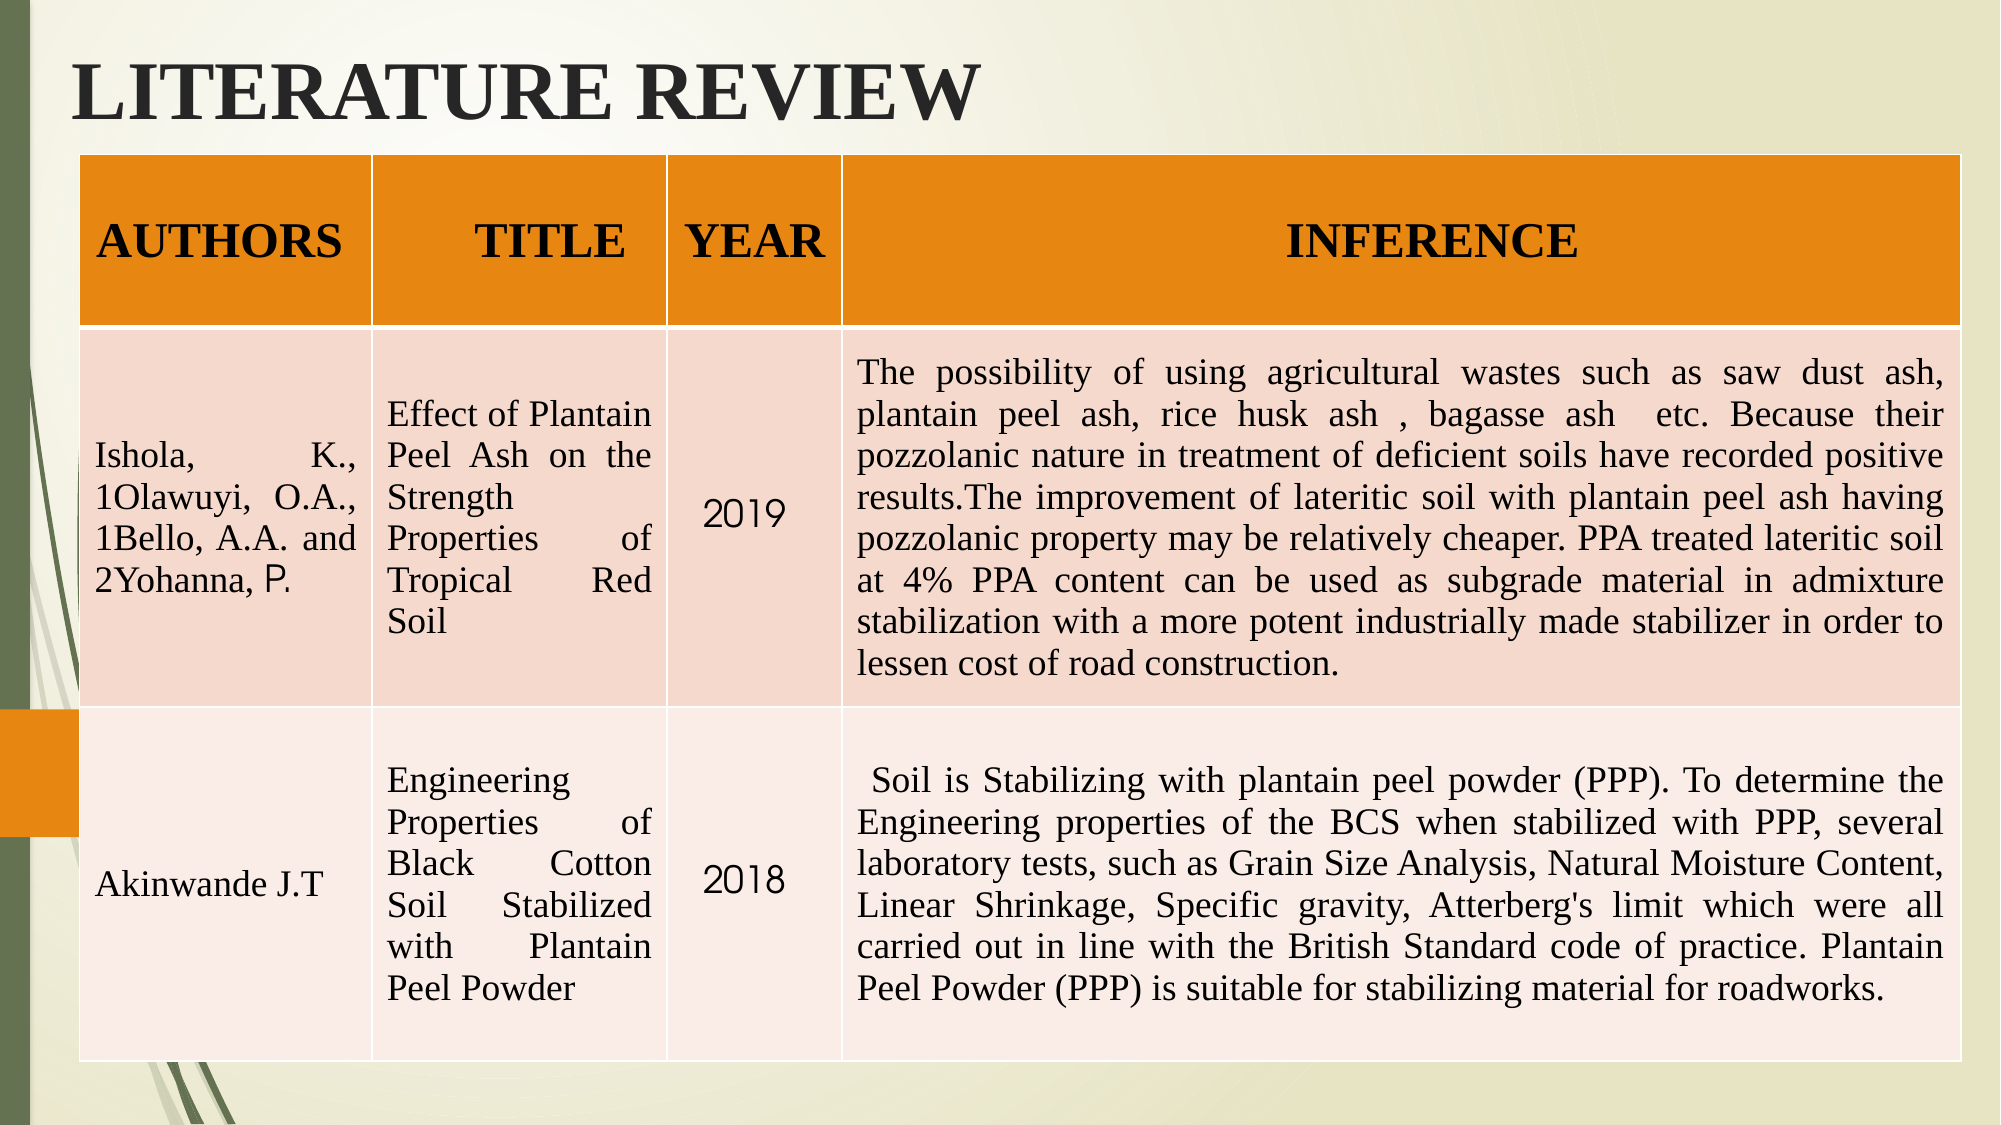

# LITERATURE REVIEW
| AUTHORS | TITLE | YEAR | INFERENCE |
| --- | --- | --- | --- |
| Ishola, K., 1Olawuyi, O.A., 1Bello, A.A. and 2Yohanna, P. | Effect of Plantain Peel Ash on the Strength Properties of Tropical Red Soil | 2019 | The possibility of using agricultural wastes such as saw dust ash, plantain peel ash, rice husk ash , bagasse ash etc. Because their pozzolanic nature in treatment of deficient soils have recorded positive results.The improvement of lateritic soil with plantain peel ash having pozzolanic property may be relatively cheaper. PPA treated lateritic soil at 4% PPA content can be used as subgrade material in admixture stabilization with a more potent industrially made stabilizer in order to lessen cost of road construction. |
| Akinwande J.T | Engineering Properties of Black Cotton Soil Stabilized with Plantain Peel Powder | 2018 | Soil is Stabilizing with plantain peel powder (PPP). To determine the Engineering properties of the BCS when stabilized with PPP, several laboratory tests, such as Grain Size Analysis, Natural Moisture Content, Linear Shrinkage, Specific gravity, Atterberg's limit which were all carried out in line with the British Standard code of practice. Plantain Peel Powder (PPP) is suitable for stabilizing material for roadworks. |